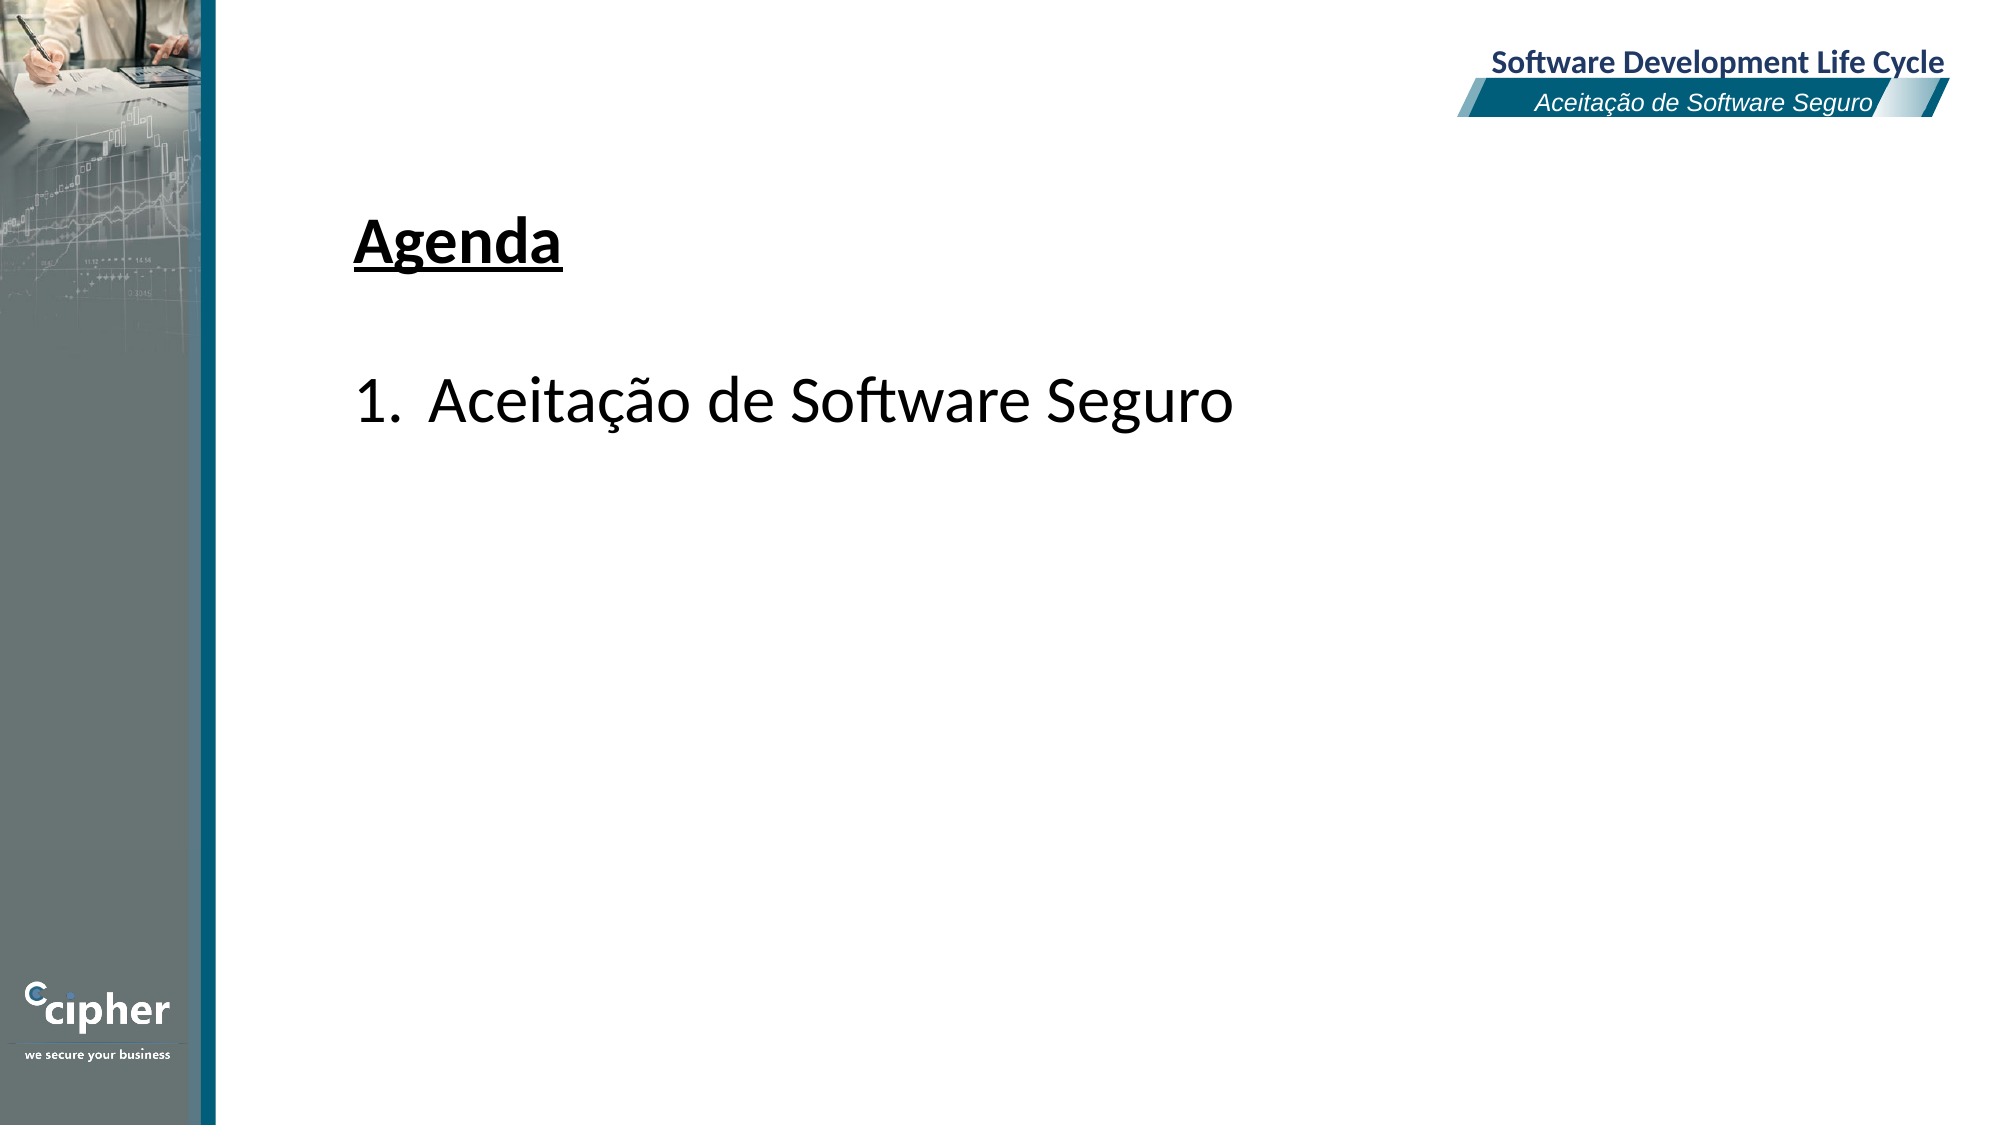

Software Development Life Cycle
Aceitação de Software Seguro

Agenda

Aceitação de Software Seguro